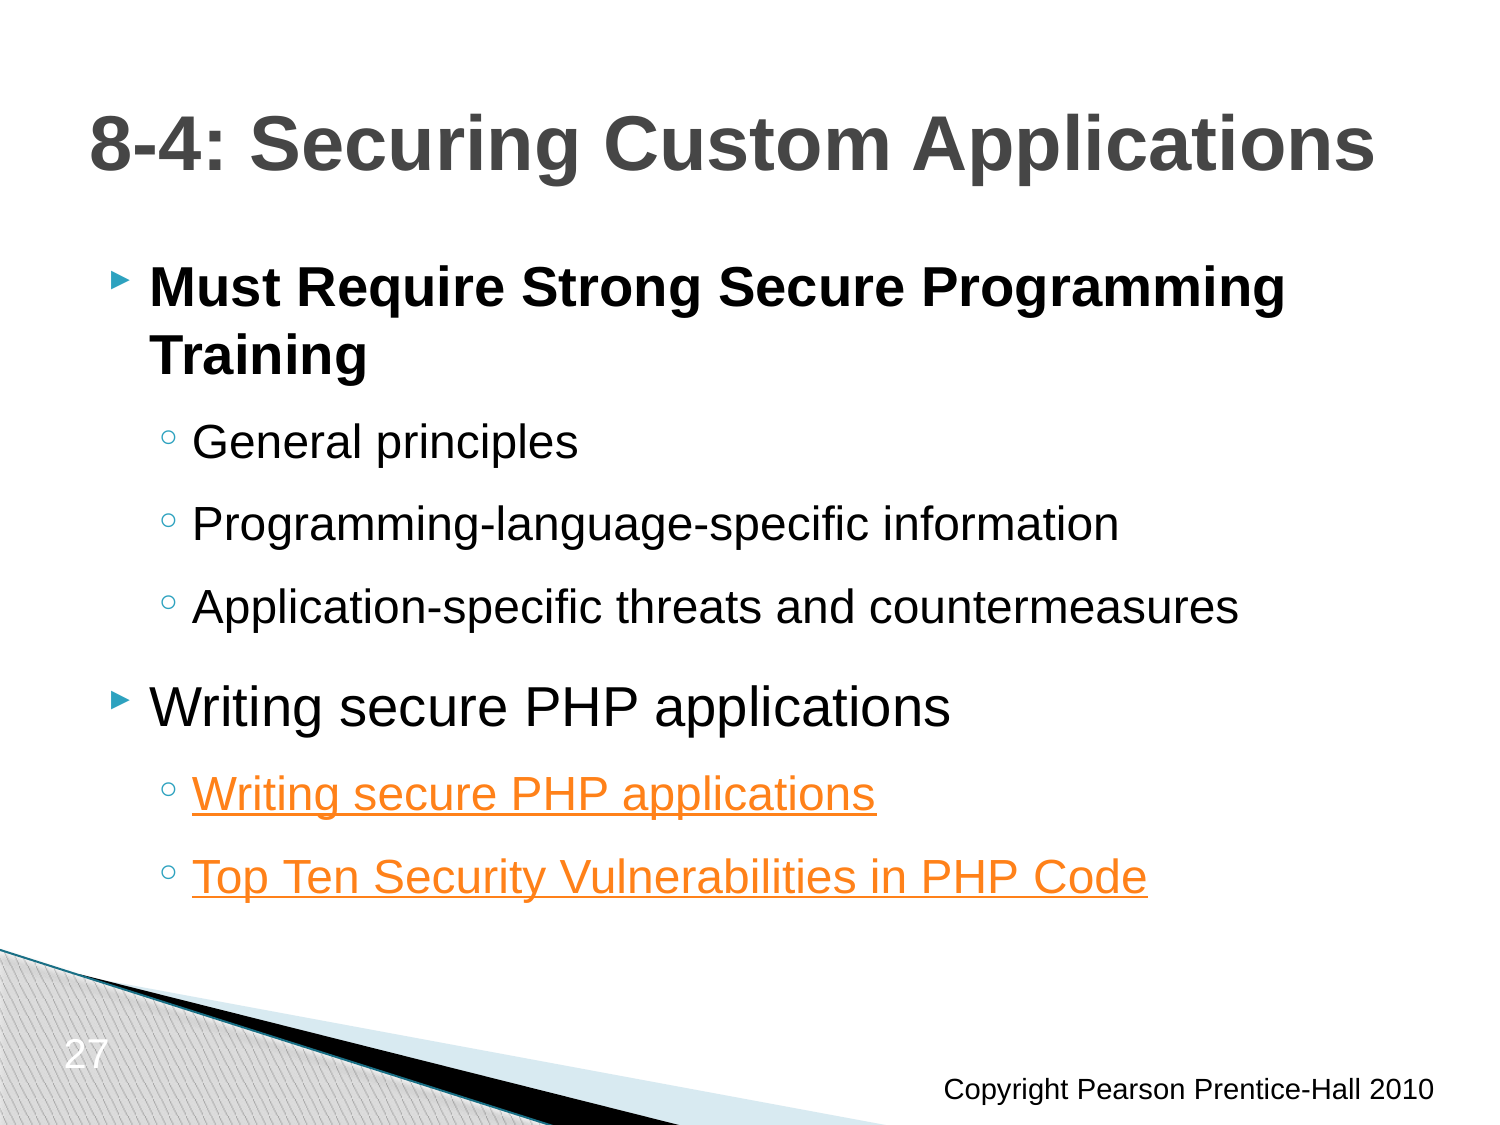

# 8-4: Securing Custom Applications
Must Require Strong Secure Programming Training
General principles
Programming-language-specific information
Application-specific threats and countermeasures
Writing secure PHP applications
Writing secure PHP applications
Top Ten Security Vulnerabilities in PHP Code
27
Copyright Pearson Prentice-Hall 2010